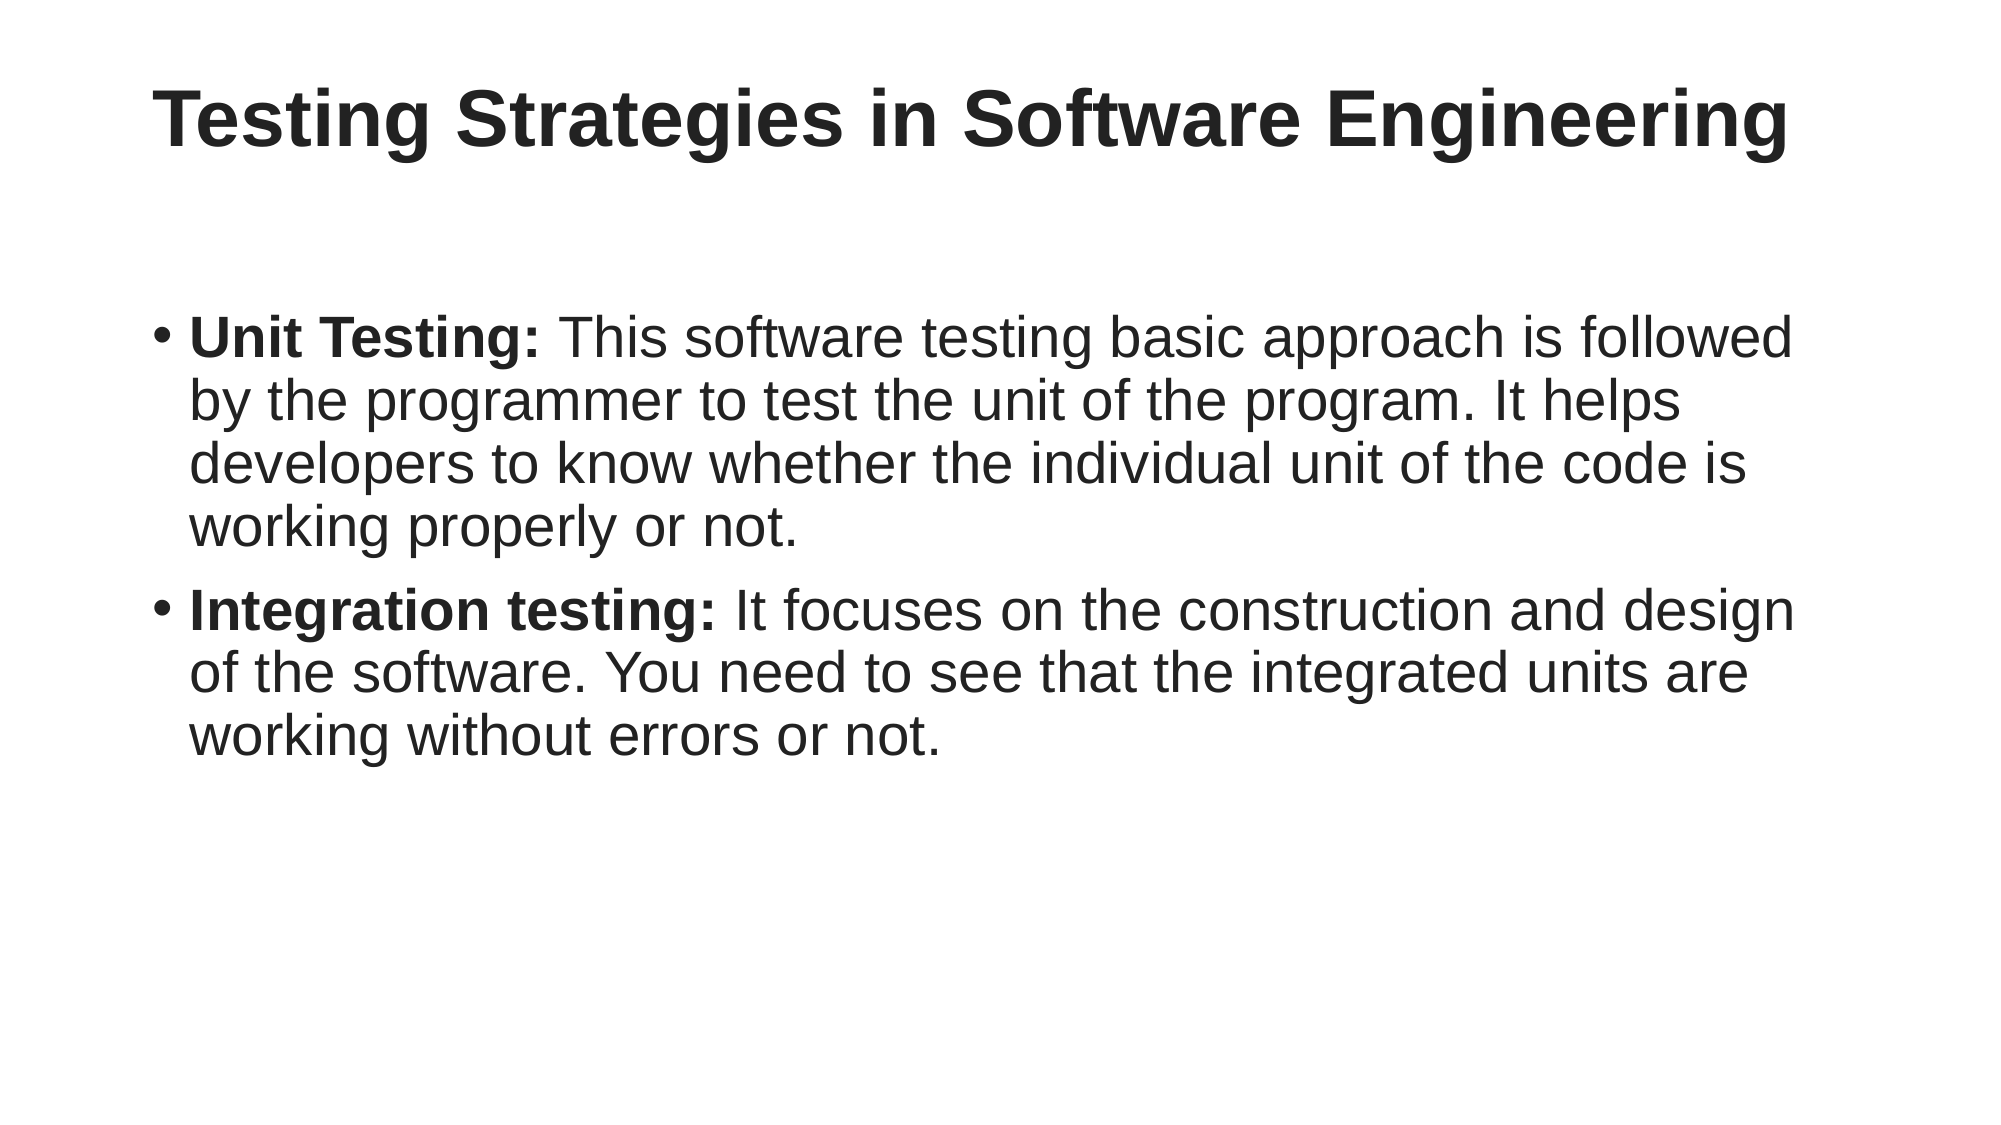

# Testing Strategies in Software Engineering
Unit Testing: This software testing basic approach is followed by the programmer to test the unit of the program. It helps developers to know whether the individual unit of the code is working properly or not.
Integration testing: It focuses on the construction and design of the software. You need to see that the integrated units are working without errors or not.